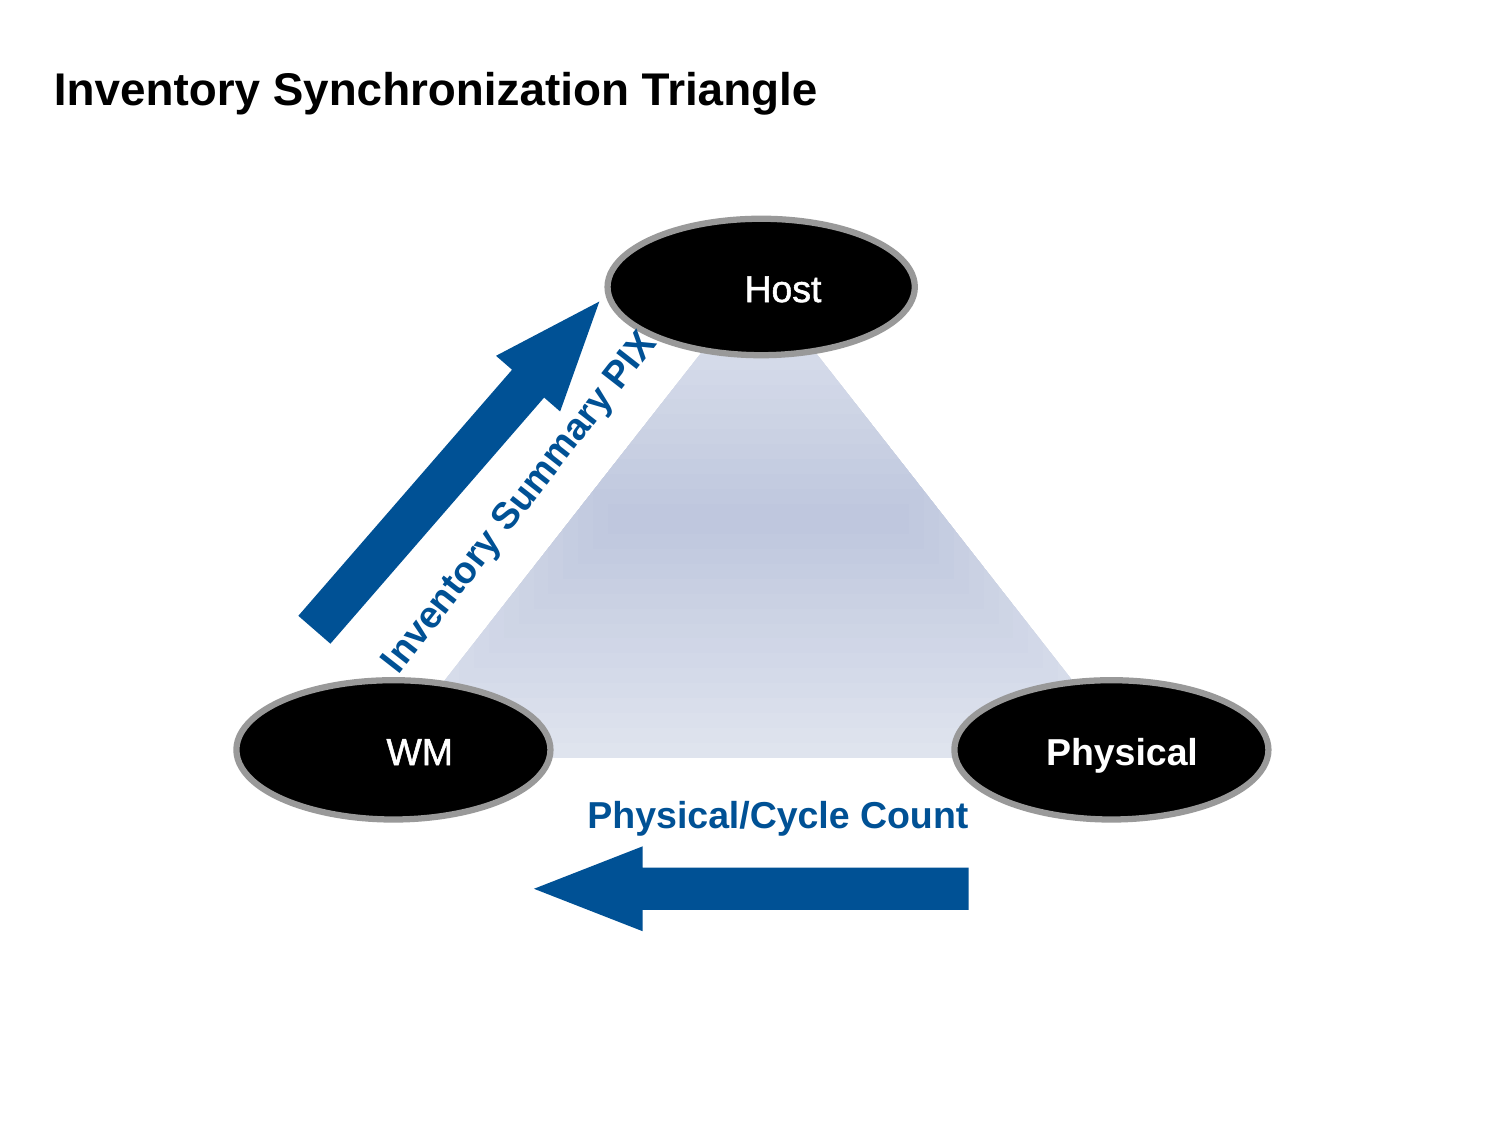

# Inventory Synchronization Triangle

    Host

Inventory Summary PIX

     WM
  Physical
     Physical/Cycle Count